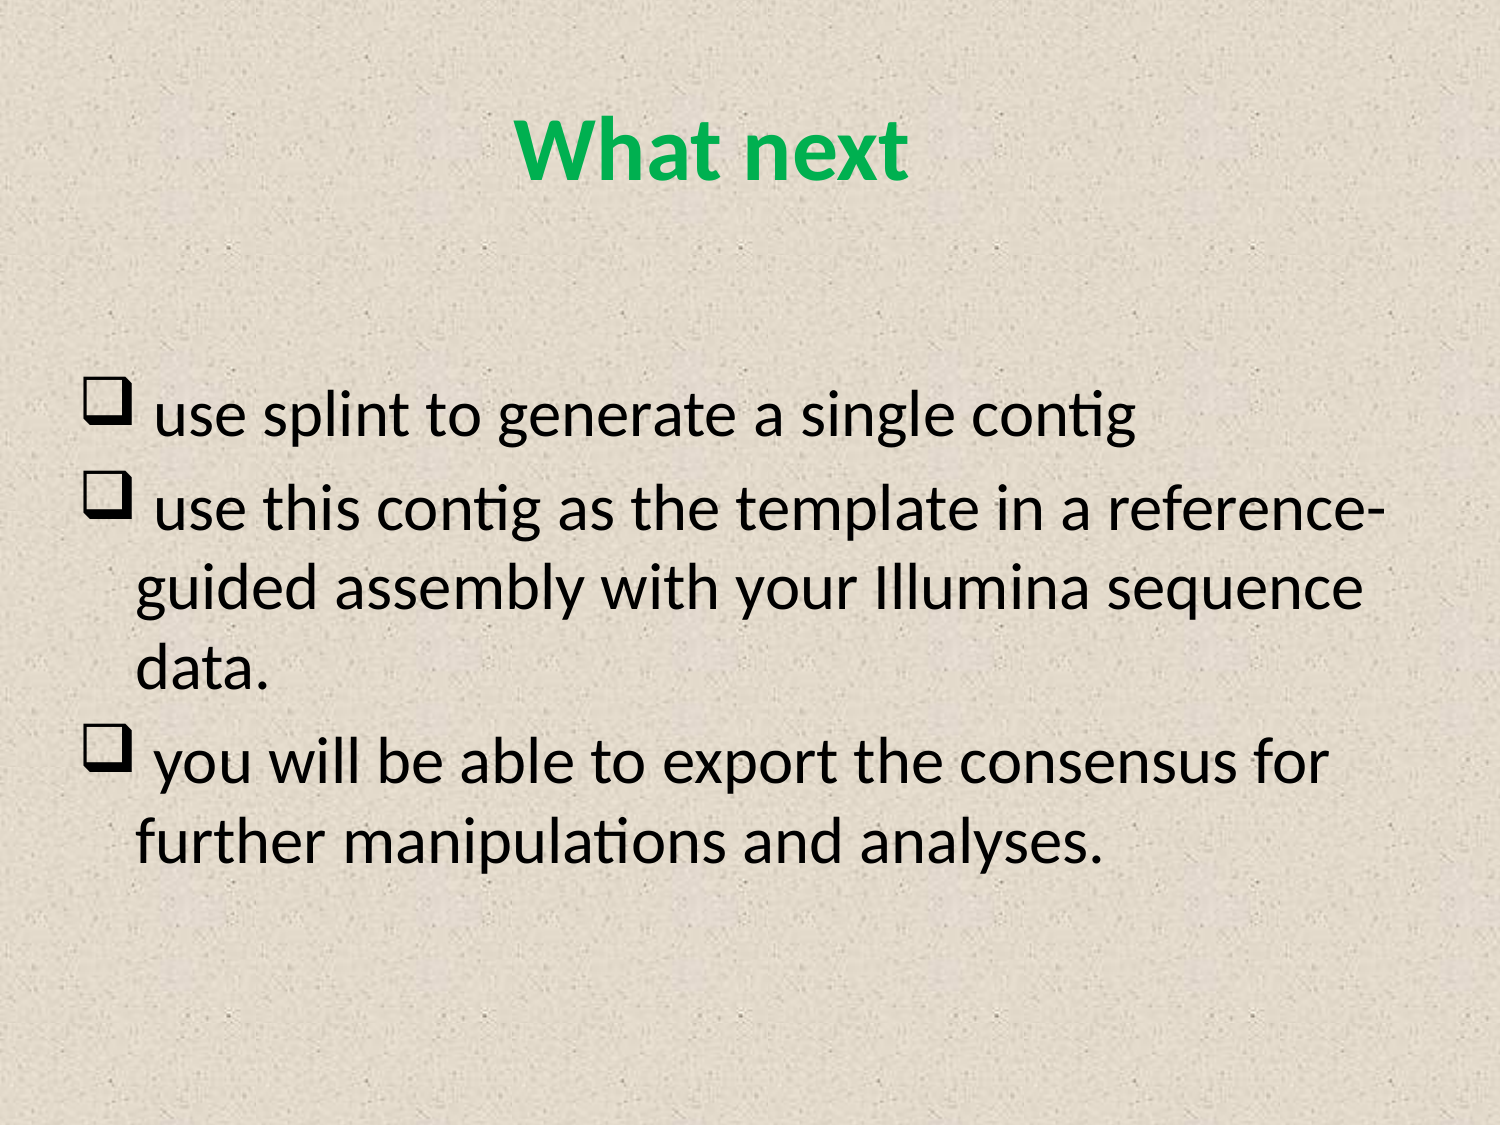

# What next
 use splint to generate a single contig
 use this contig as the template in a reference-guided assembly with your Illumina sequence data.
 you will be able to export the consensus for further manipulations and analyses.